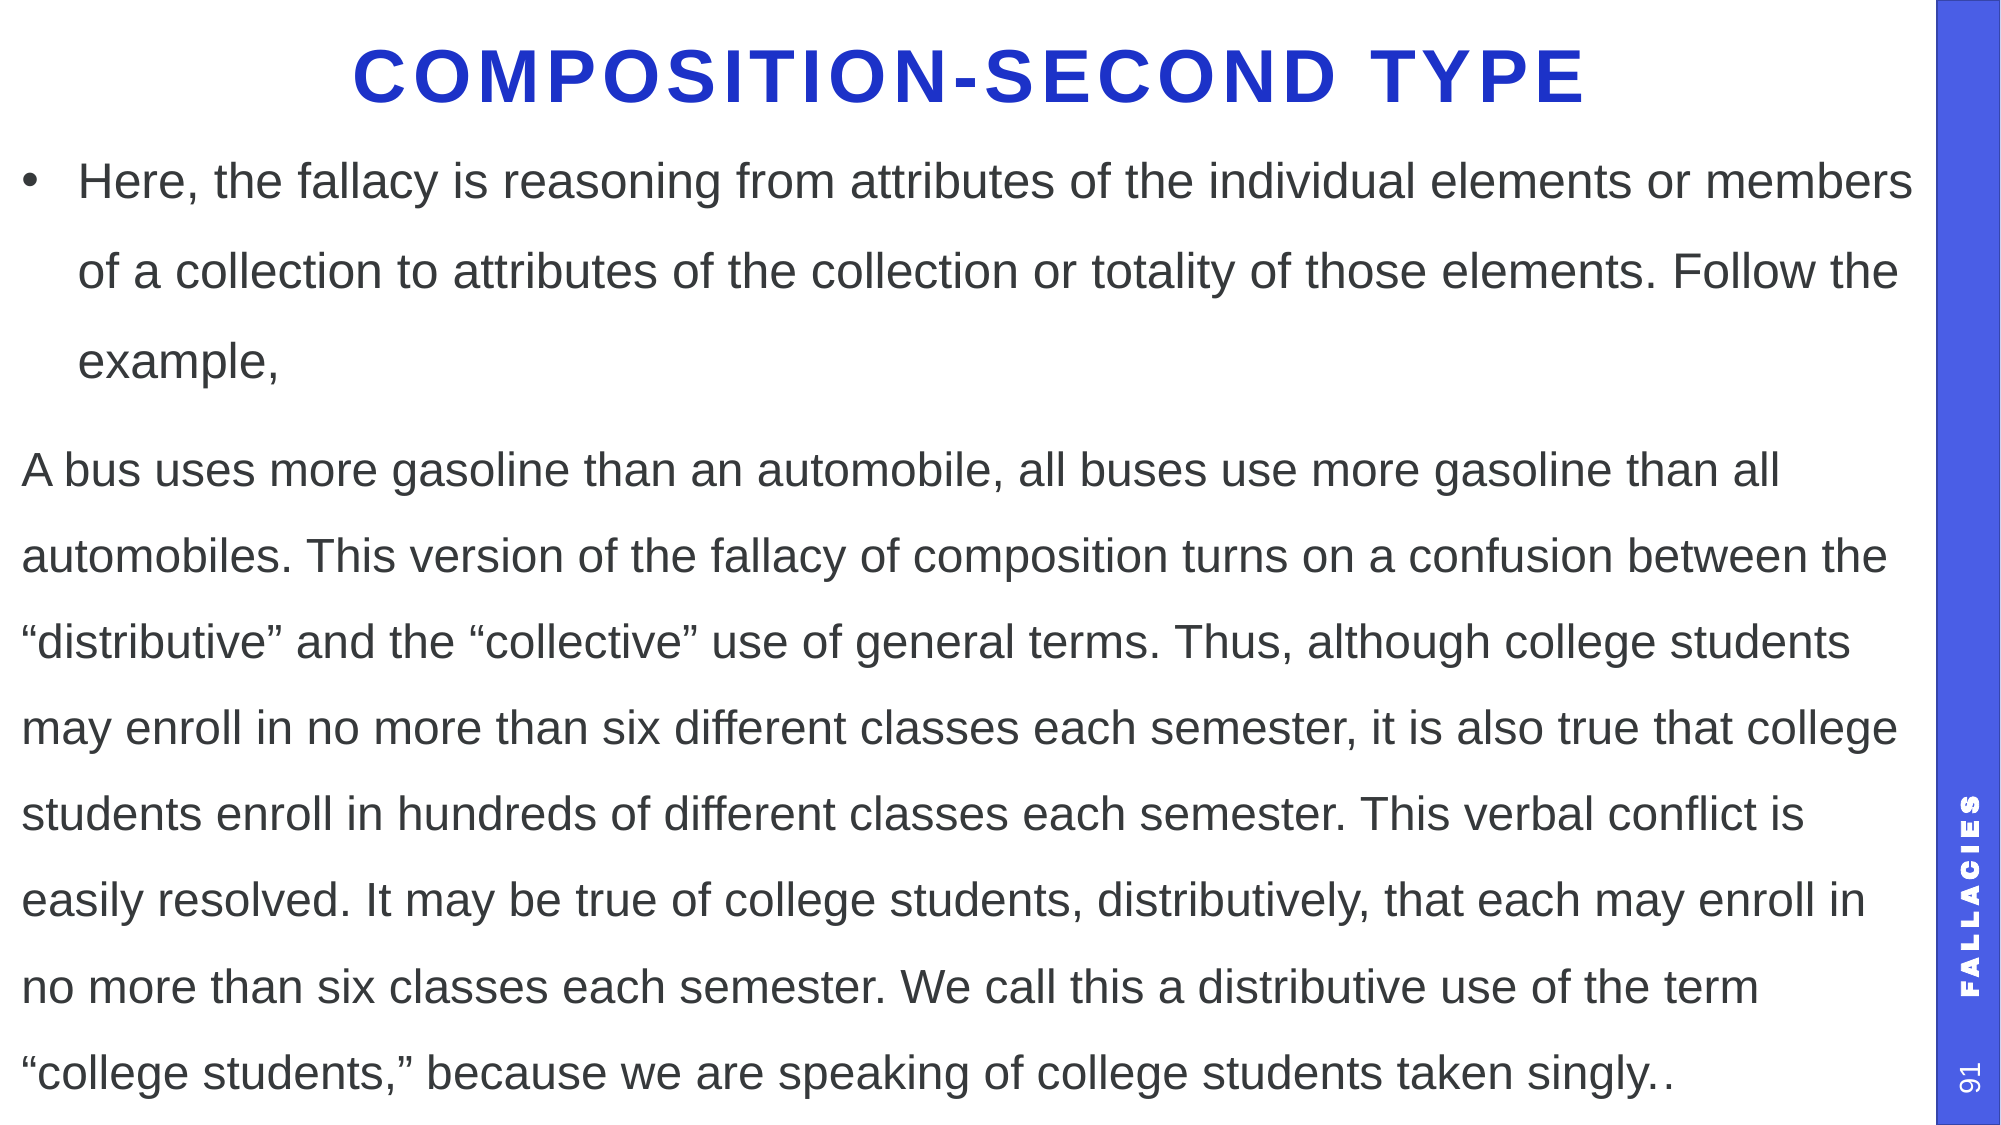

# Composition-second TYPE
Here, the fallacy is reasoning from attributes of the individual elements or members of a collection to attributes of the collection or totality of those elements. Follow the example,
A bus uses more gasoline than an automobile, all buses use more gasoline than all automobiles. This version of the fallacy of composition turns on a confusion between the “distributive” and the “collective” use of general terms. Thus, although college students may enroll in no more than six different classes each semester, it is also true that college students enroll in hundreds of different classes each semester. This verbal conflict is easily resolved. It may be true of college students, distributively, that each may enroll in no more than six classes each semester. We call this a distributive use of the term “college students,” because we are speaking of college students taken singly..
Fallacies
91